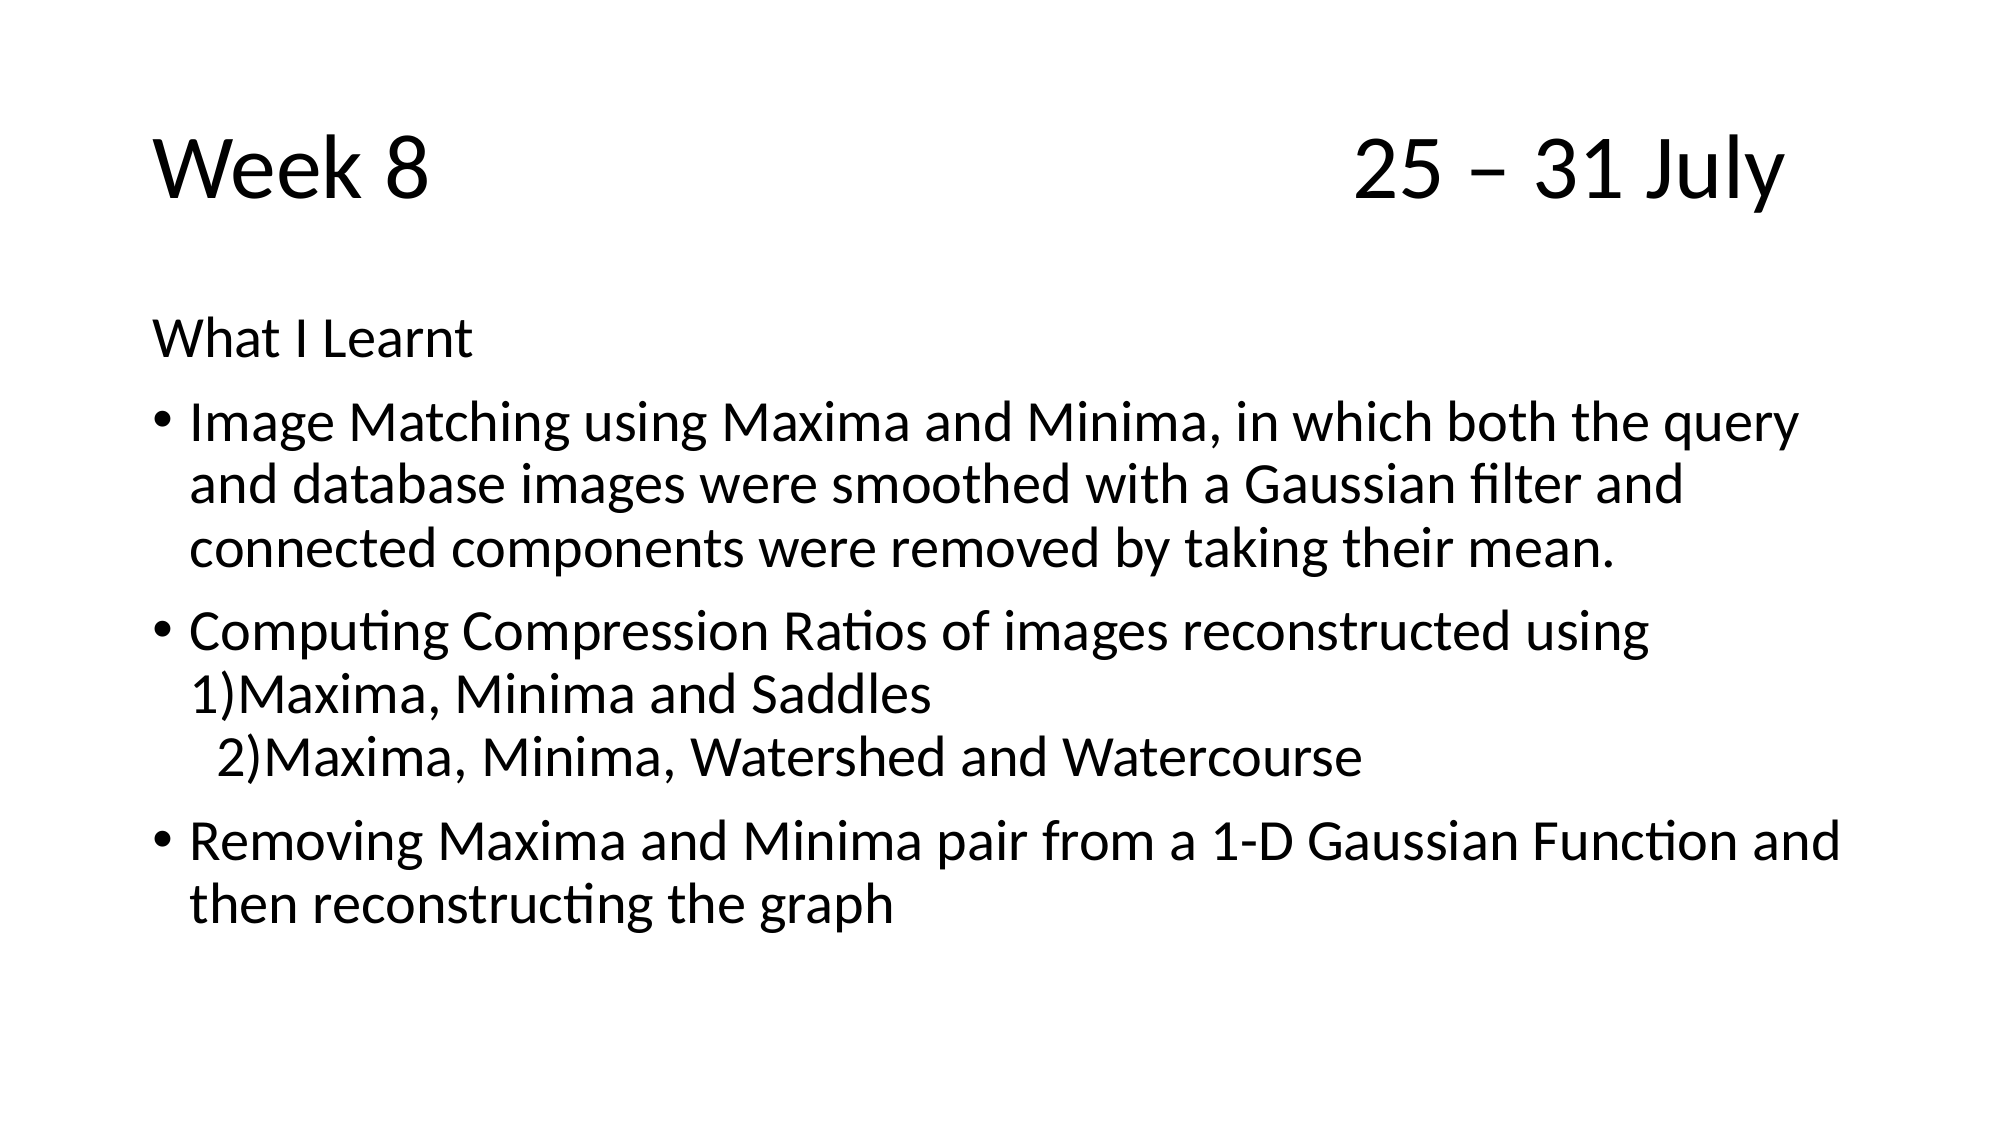

# Week 8							25 – 31 July
What I Learnt
Image Matching using Maxima and Minima, in which both the query and database images were smoothed with a Gaussian filter and connected components were removed by taking their mean.
Computing Compression Ratios of images reconstructed using 1)Maxima, Minima and Saddles                                                                        2)Maxima, Minima, Watershed and Watercourse
Removing Maxima and Minima pair from a 1-D Gaussian Function and then reconstructing the graph